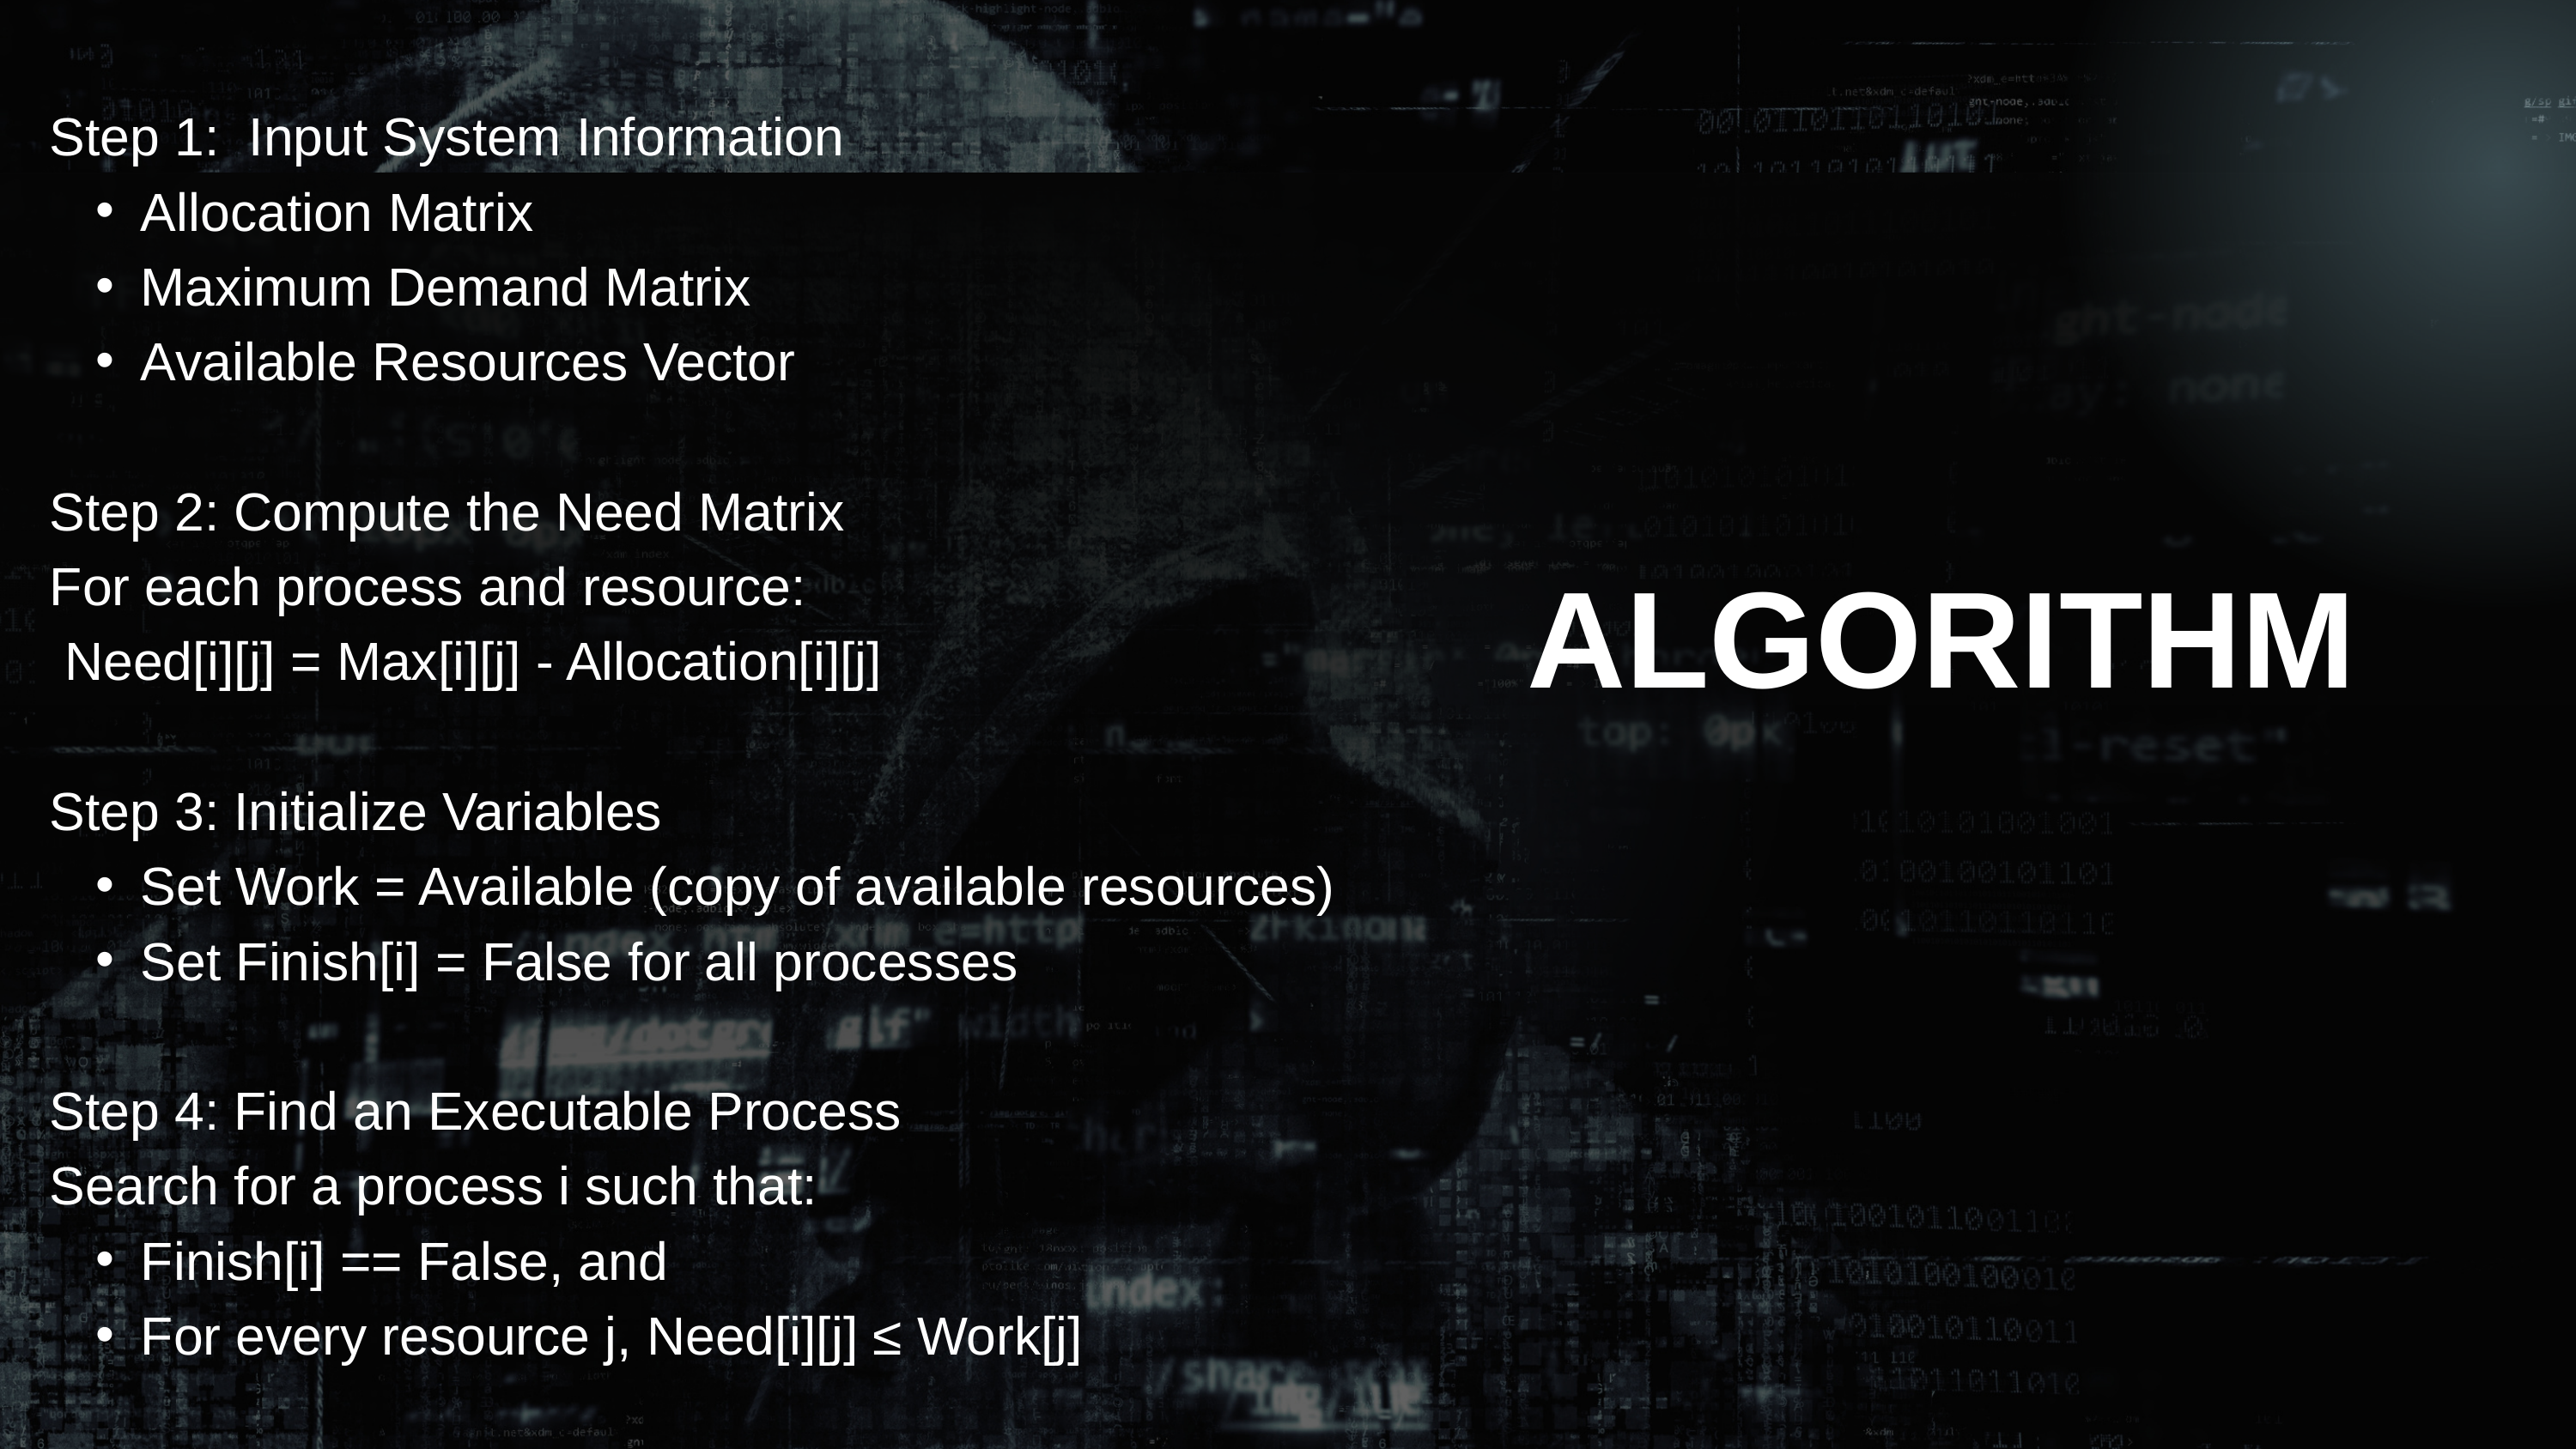

Step 1:  Input System Information
Allocation Matrix
Maximum Demand Matrix
Available Resources Vector

Step 2: Compute the Need Matrix
For each process and resource:
 Need[i][j] = Max[i][j] - Allocation[i][j]

Step 3: Initialize Variables
Set Work = Available (copy of available resources)
Set Finish[i] = False for all processes

Step 4: Find an Executable Process
Search for a process i such that:
Finish[i] == False, and
For every resource j, Need[i][j] ≤ Work[j]

ALGORITHM